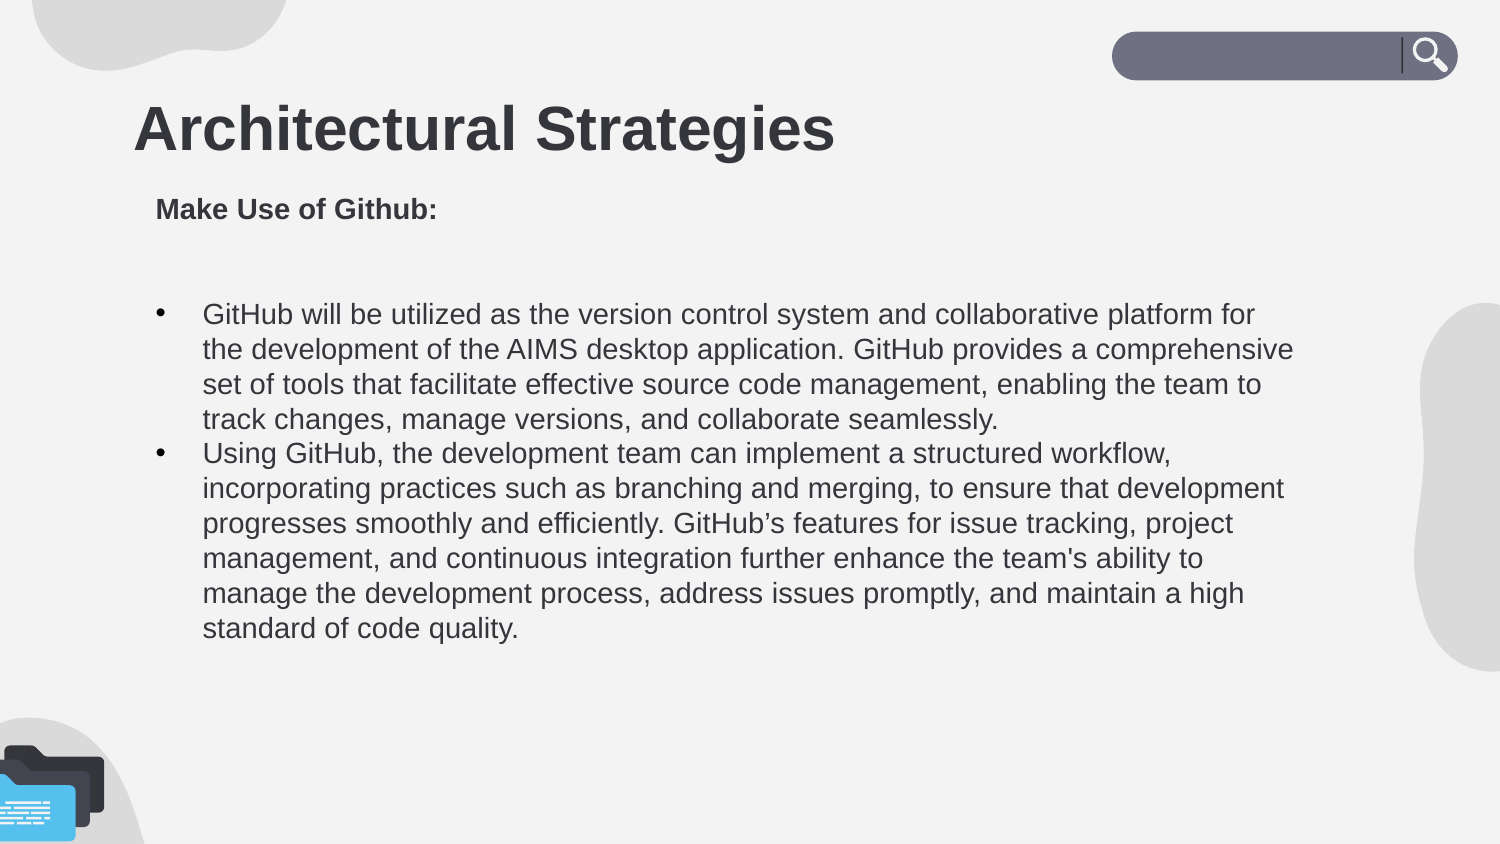

# Architectural Strategies
Make Use of Github:

GitHub will be utilized as the version control system and collaborative platform for the development of the AIMS desktop application. GitHub provides a comprehensive set of tools that facilitate effective source code management, enabling the team to track changes, manage versions, and collaborate seamlessly.
Using GitHub, the development team can implement a structured workflow, incorporating practices such as branching and merging, to ensure that development progresses smoothly and efficiently. GitHub’s features for issue tracking, project management, and continuous integration further enhance the team's ability to manage the development process, address issues promptly, and maintain a high standard of code quality.